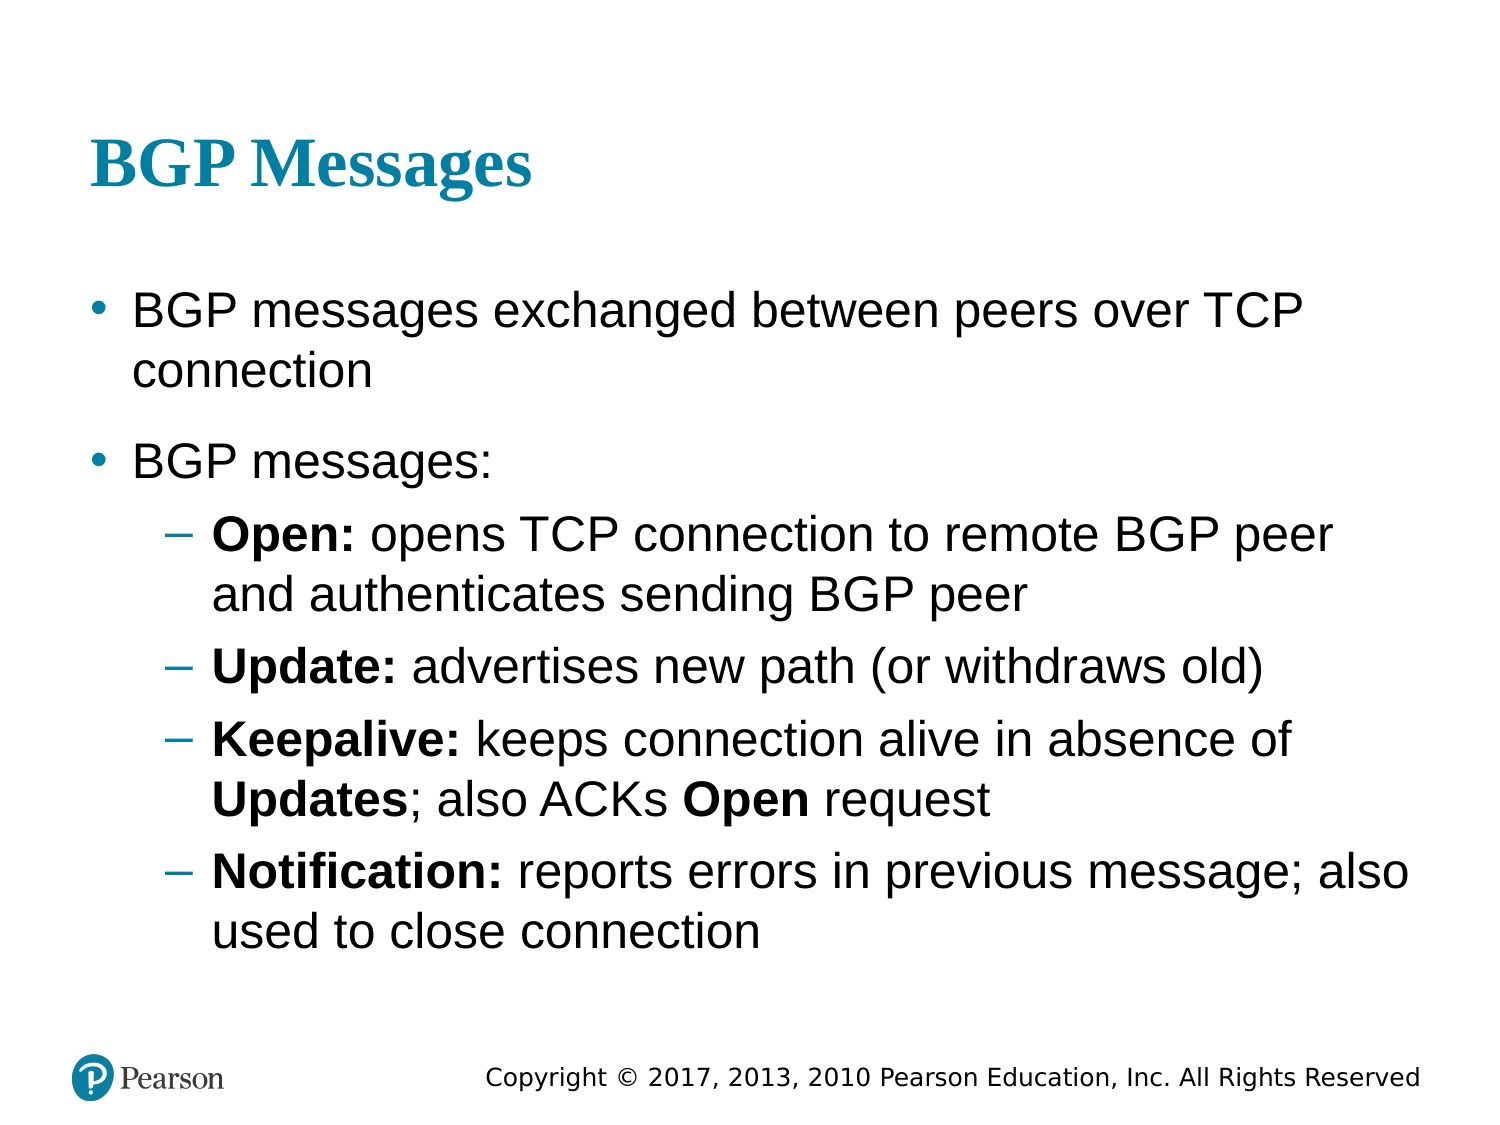

# B G P Messages
B G P messages exchanged between peers over T C P connection
B G P messages:
Open: opens T C P connection to remote B G P peer and authenticates sending B G P peer
Update: advertises new path (or withdraws old)
Keepalive: keeps connection alive in absence of Updates; also A C K s Open request
Notification: reports errors in previous message; also used to close connection